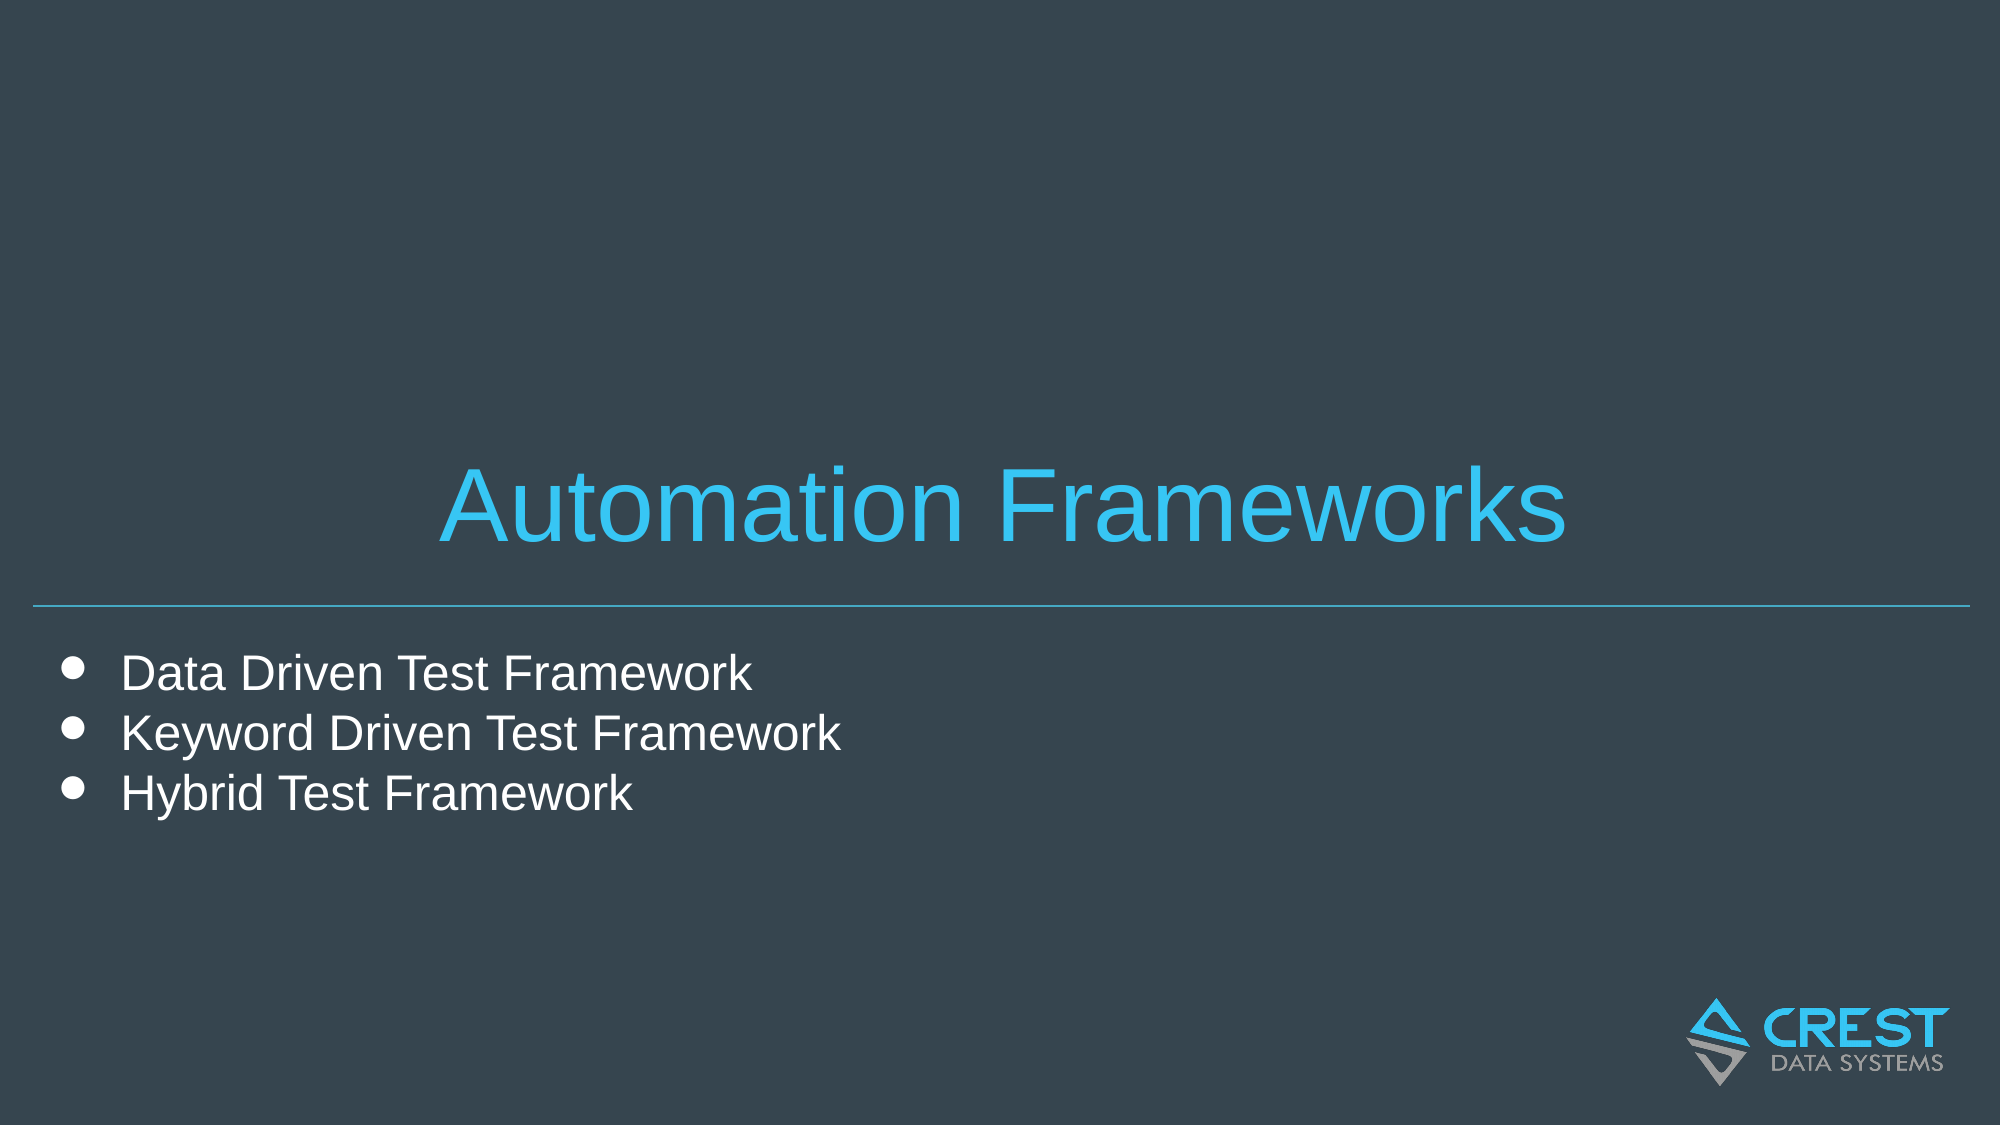

# Automation Frameworks
Data Driven Test Framework
Keyword Driven Test Framework
Hybrid Test Framework